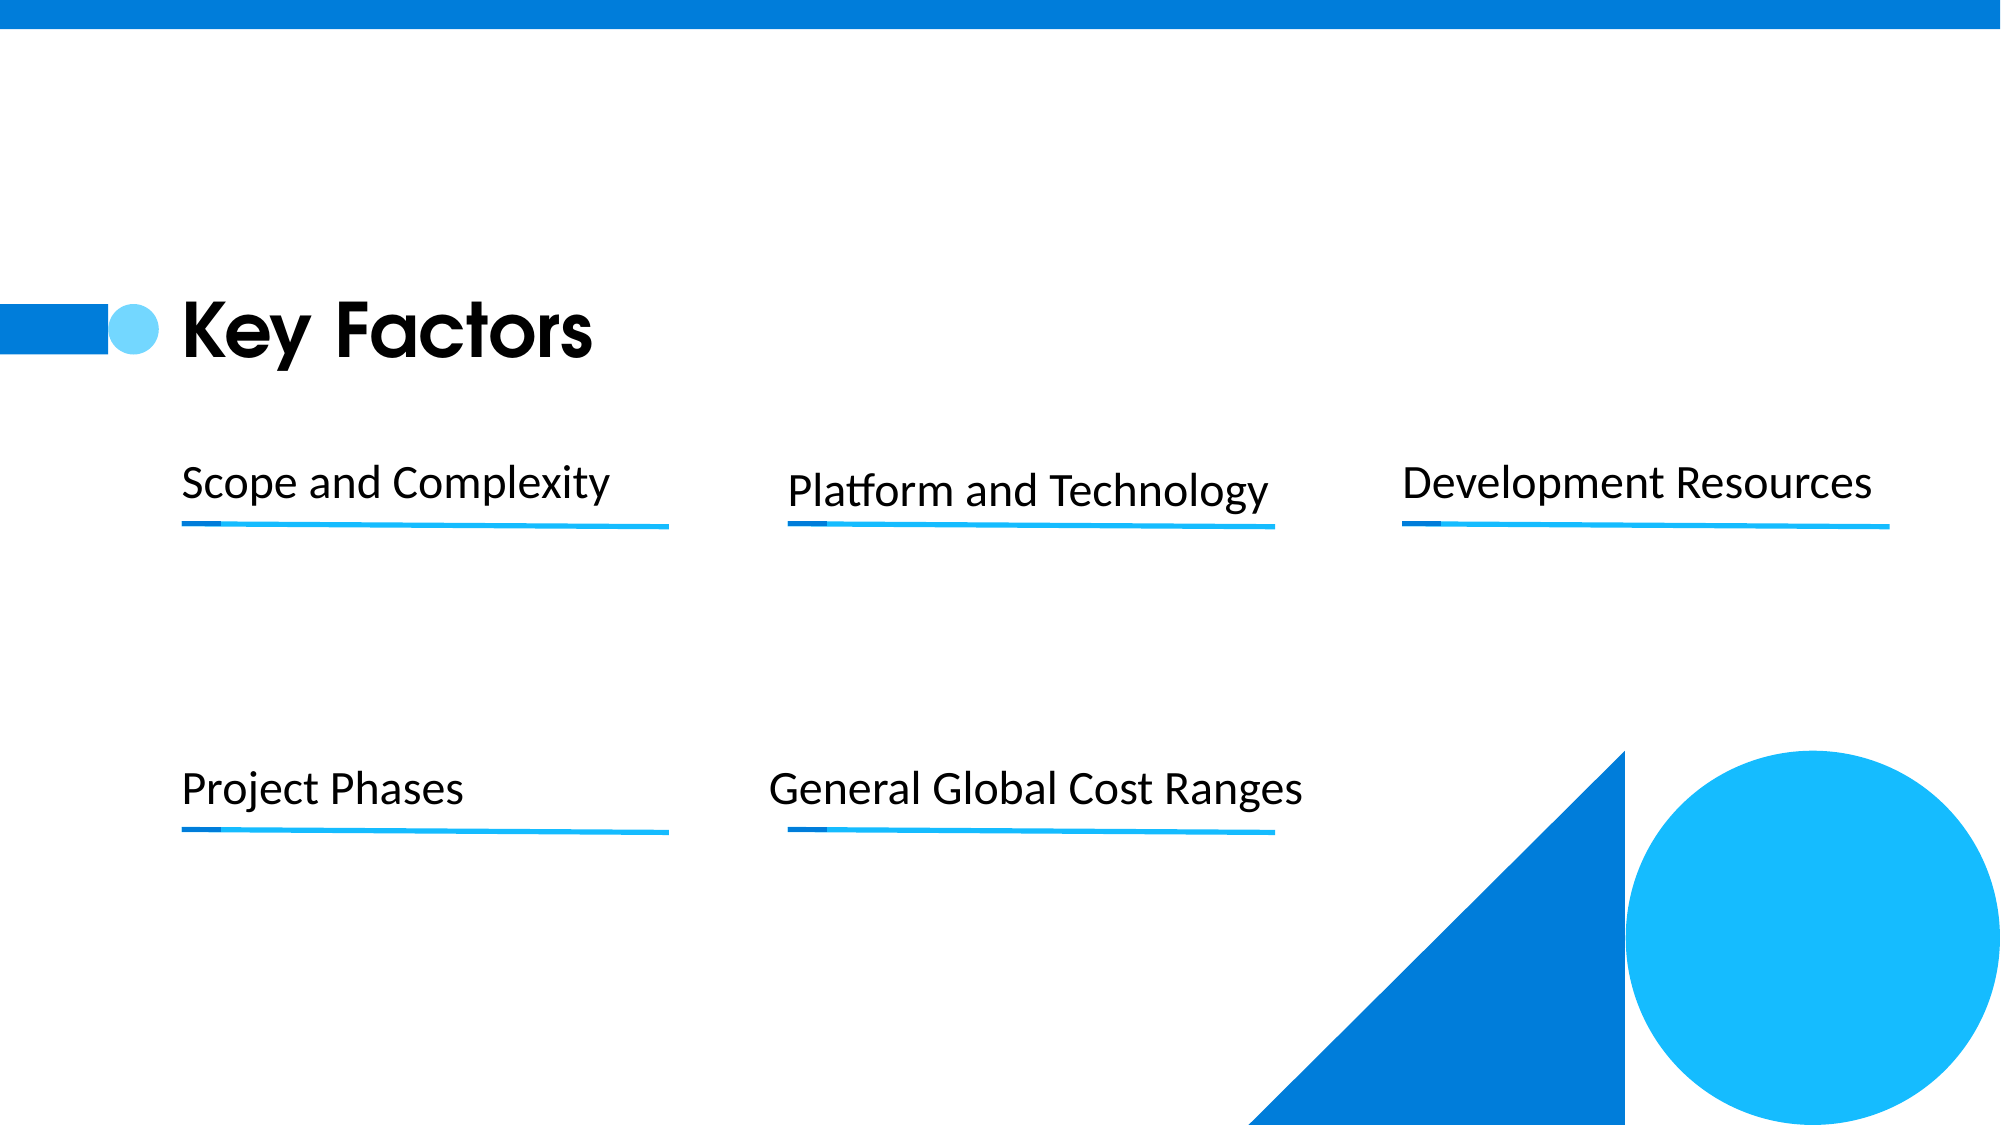

# Key Factors
Platform and Technology
Scope and Complexity
Development Resources
General Global Cost Ranges
Project Phases